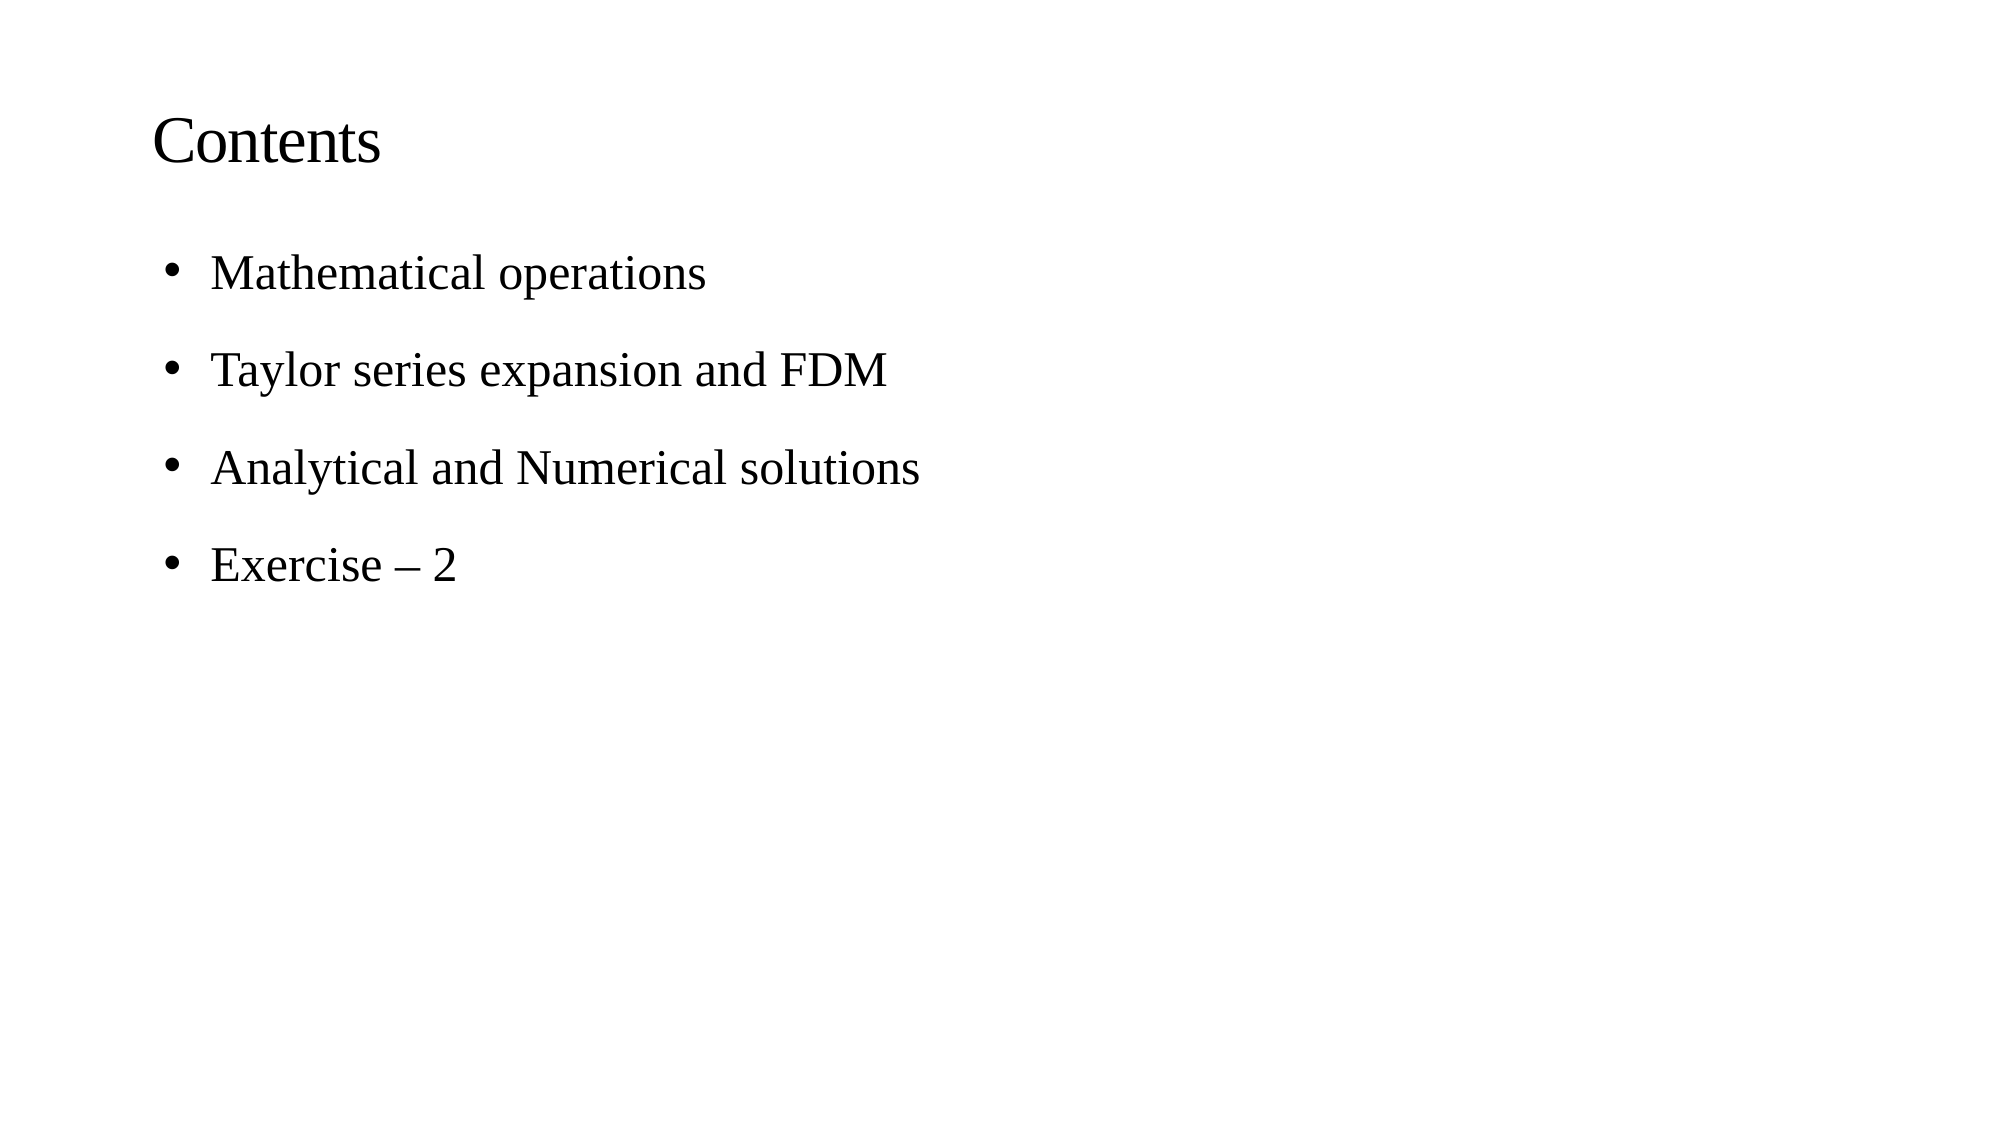

Contents
Mathematical operations
Taylor series expansion and FDM
Analytical and Numerical solutions
Exercise – 2